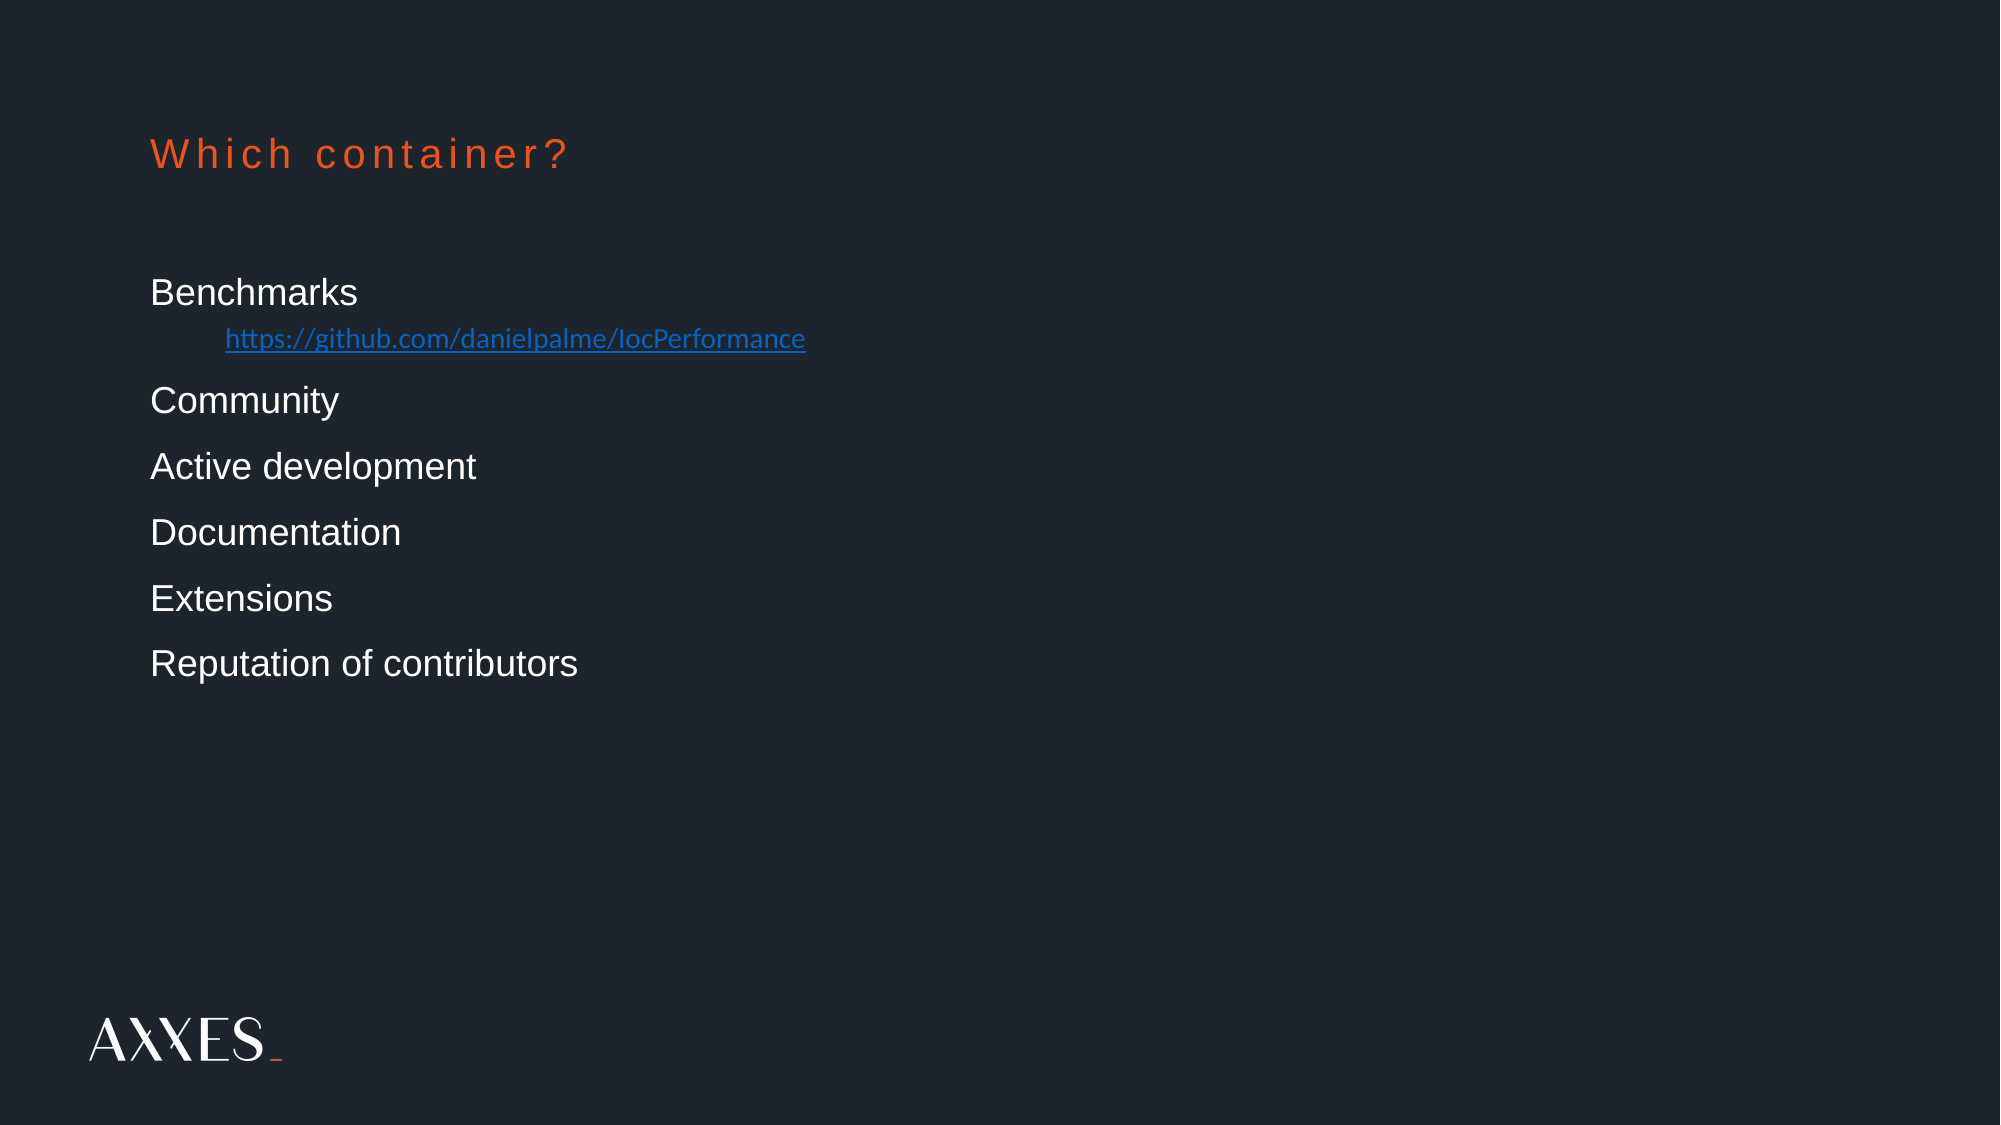

# Which container?
Benchmarks
https://github.com/danielpalme/IocPerformance
Community
Active development
Documentation
Extensions
Reputation of contributors